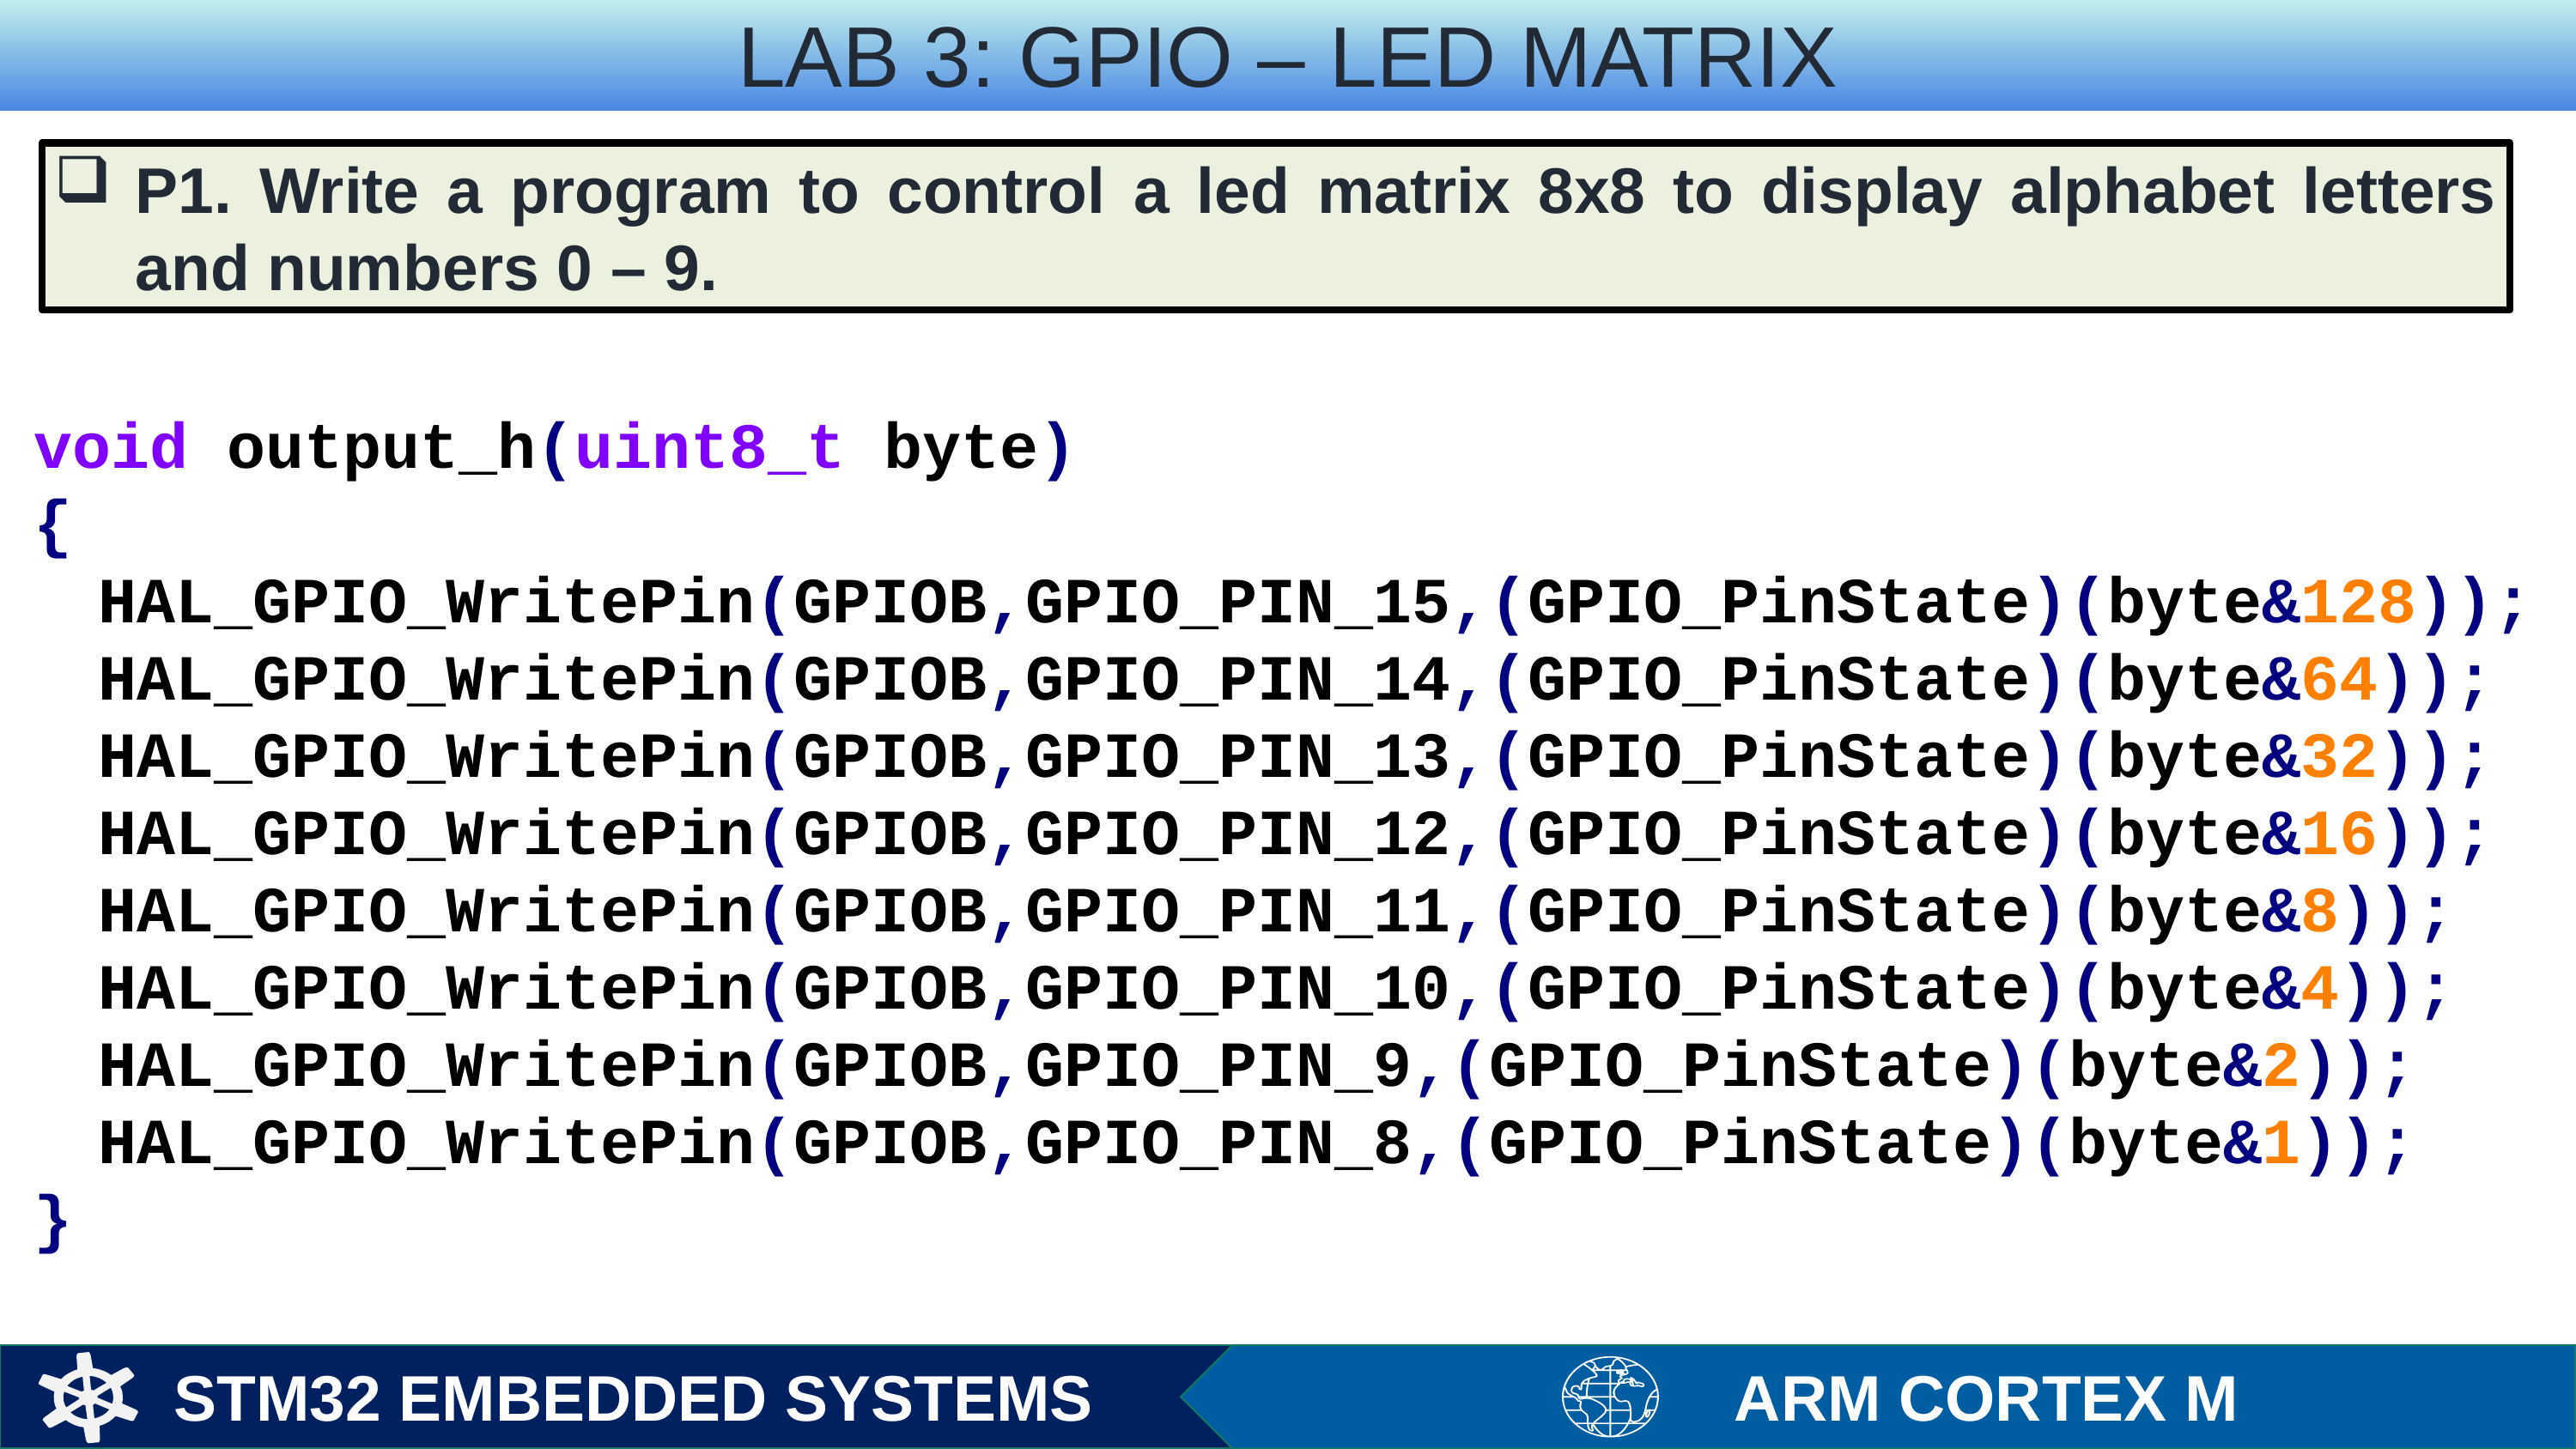

LAB 3: GPIO – LED MATRIX

P1. Write a program to control a led matrix 8x8 to display alphabet letters and numbers 0 – 9.

void output_h(uint8_t byte)
{
HAL_GPIO_WritePin(GPIOB,GPIO_PIN_15,(GPIO_PinState)(byte&128));
HAL_GPIO_WritePin(GPIOB,GPIO_PIN_14,(GPIO_PinState)(byte&64));
HAL_GPIO_WritePin(GPIOB,GPIO_PIN_13,(GPIO_PinState)(byte&32));
HAL_GPIO_WritePin(GPIOB,GPIO_PIN_12,(GPIO_PinState)(byte&16)); HAL_GPIO_WritePin(GPIOB,GPIO_PIN_11,(GPIO_PinState)(byte&8)); HAL_GPIO_WritePin(GPIOB,GPIO_PIN_10,(GPIO_PinState)(byte&4)); HAL_GPIO_WritePin(GPIOB,GPIO_PIN_9,(GPIO_PinState)(byte&2)); HAL_GPIO_WritePin(GPIOB,GPIO_PIN_8,(GPIO_PinState)(byte&1));
}

STM32 EMBEDDED SYSTEMS
ARM CORTEX M